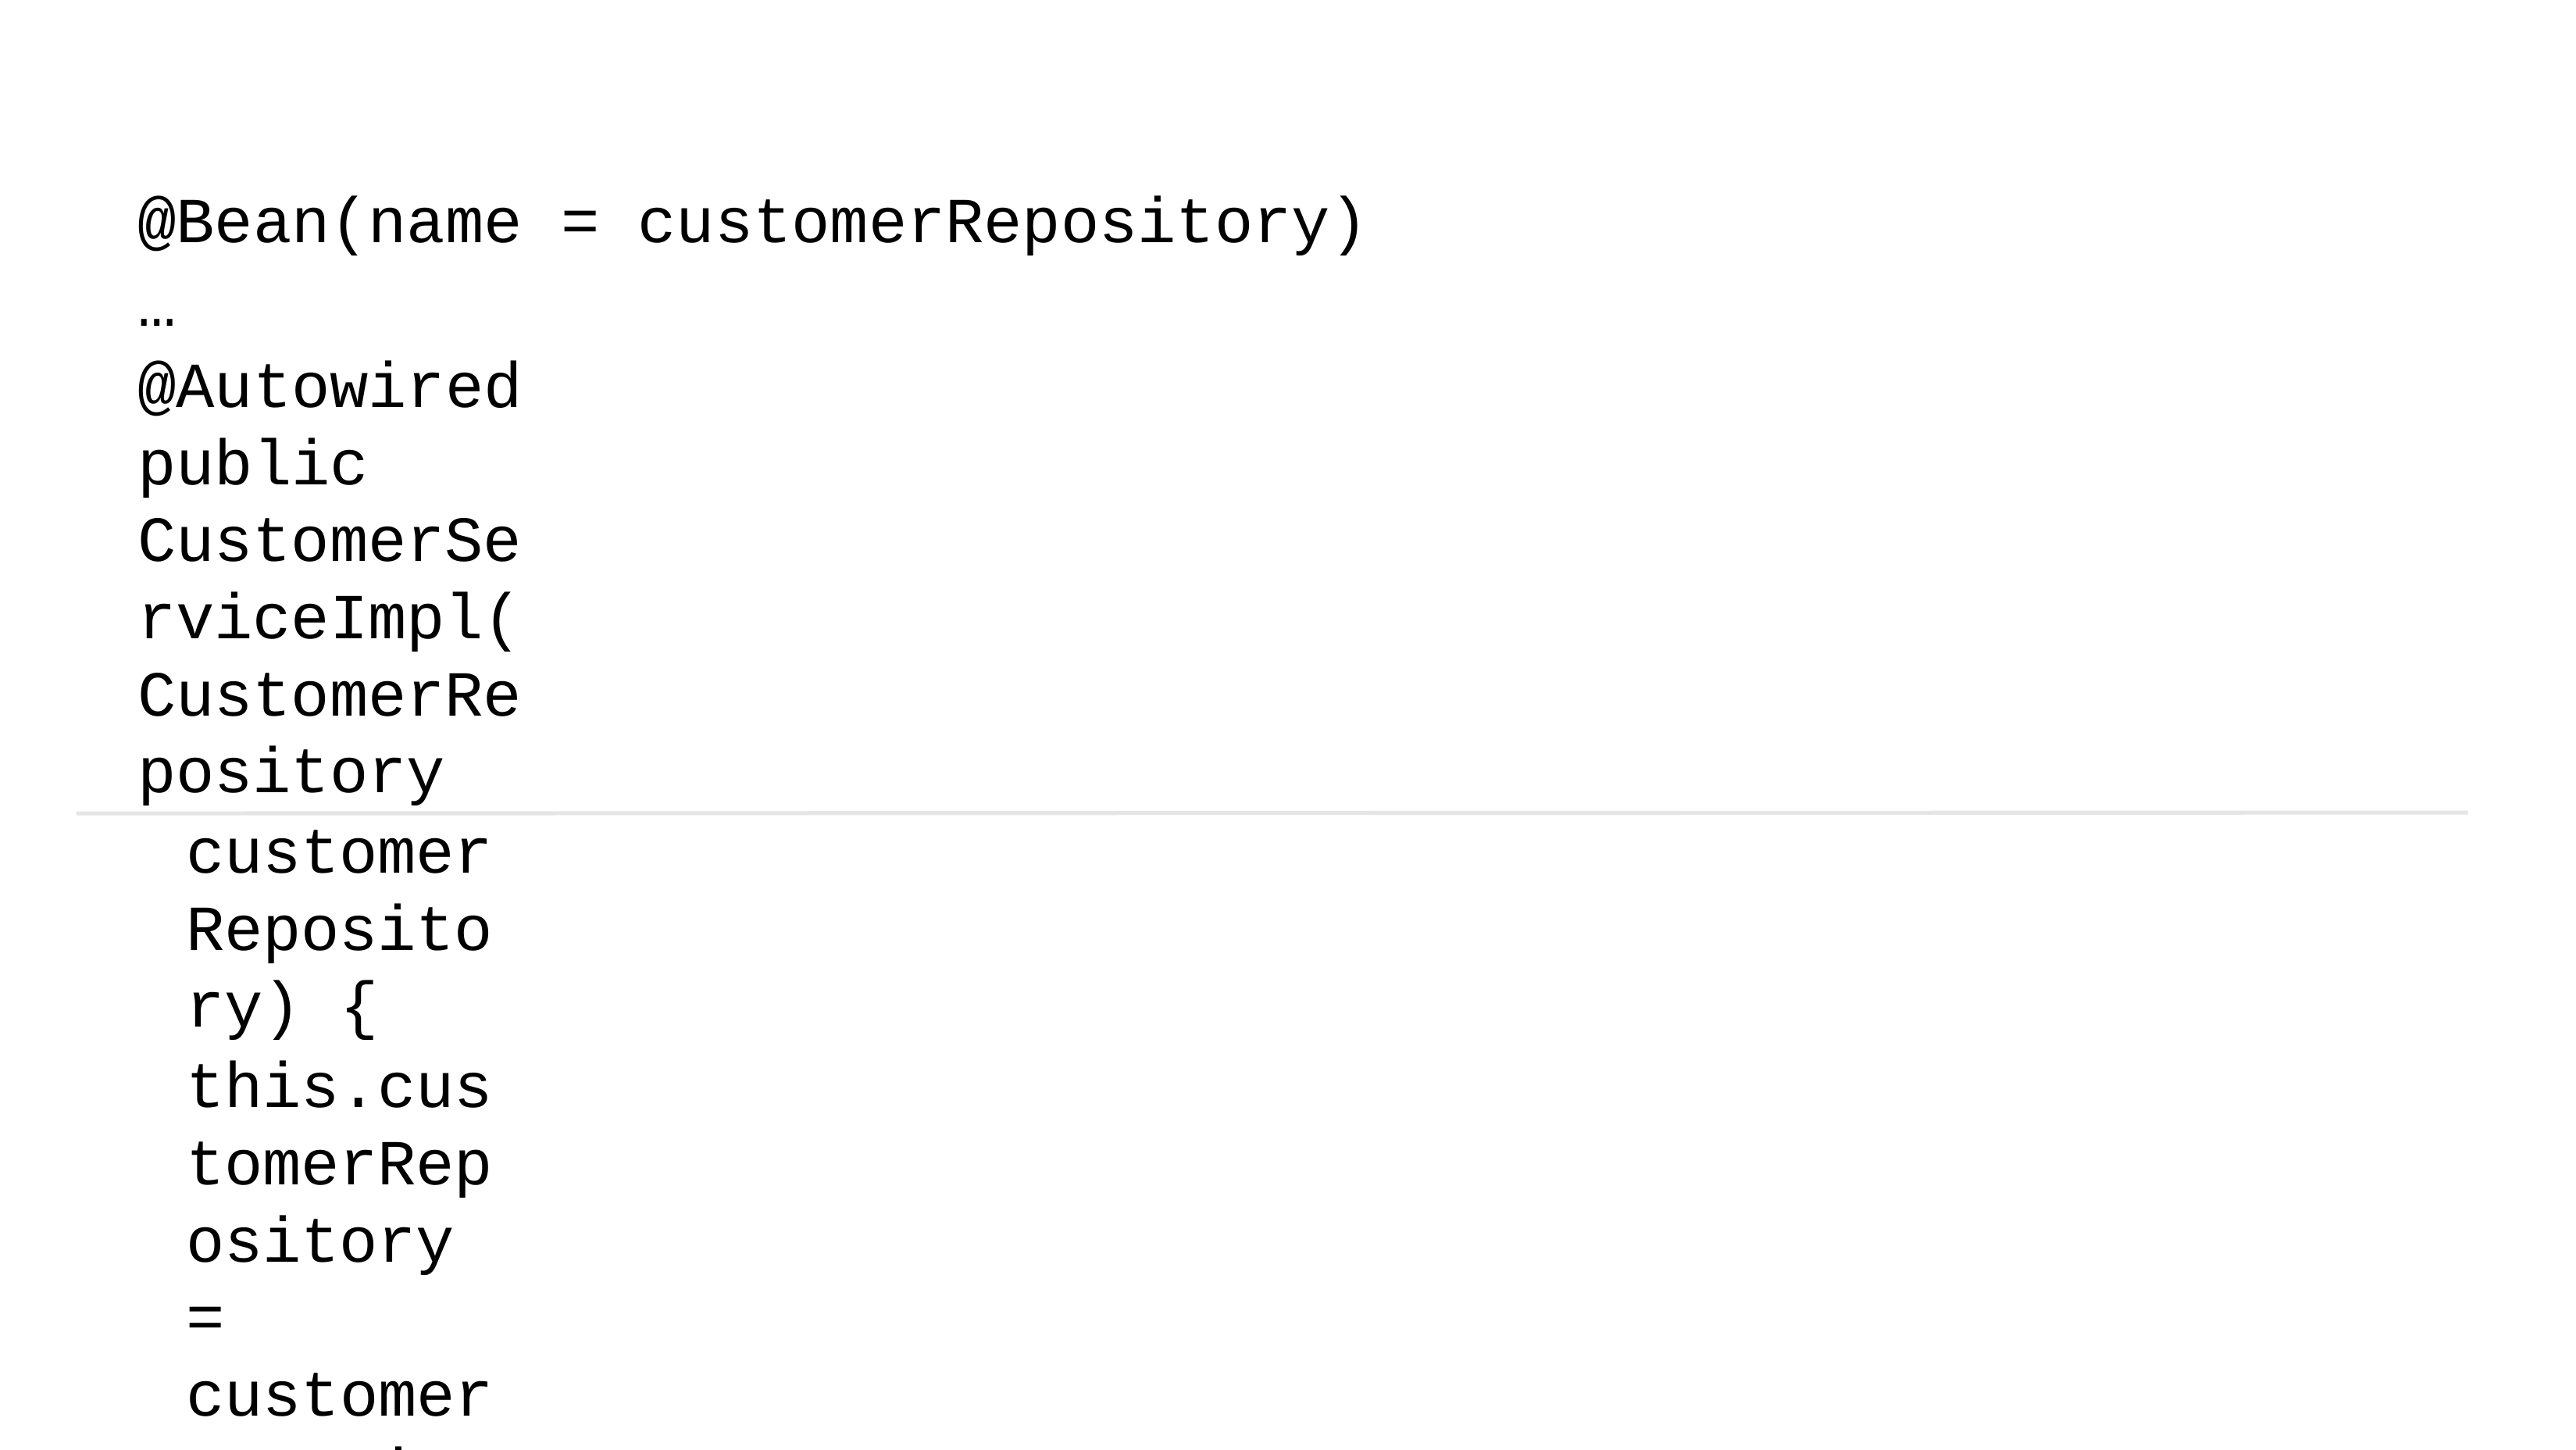

# @Bean(name = customerRepository)
…  @Autowired
public CustomerServiceImpl(CustomerRepository
customerRepository) {
this.customerRepository = customerRepository;
}

Autowiring Constructors
Almost identical to autowiring setters
10